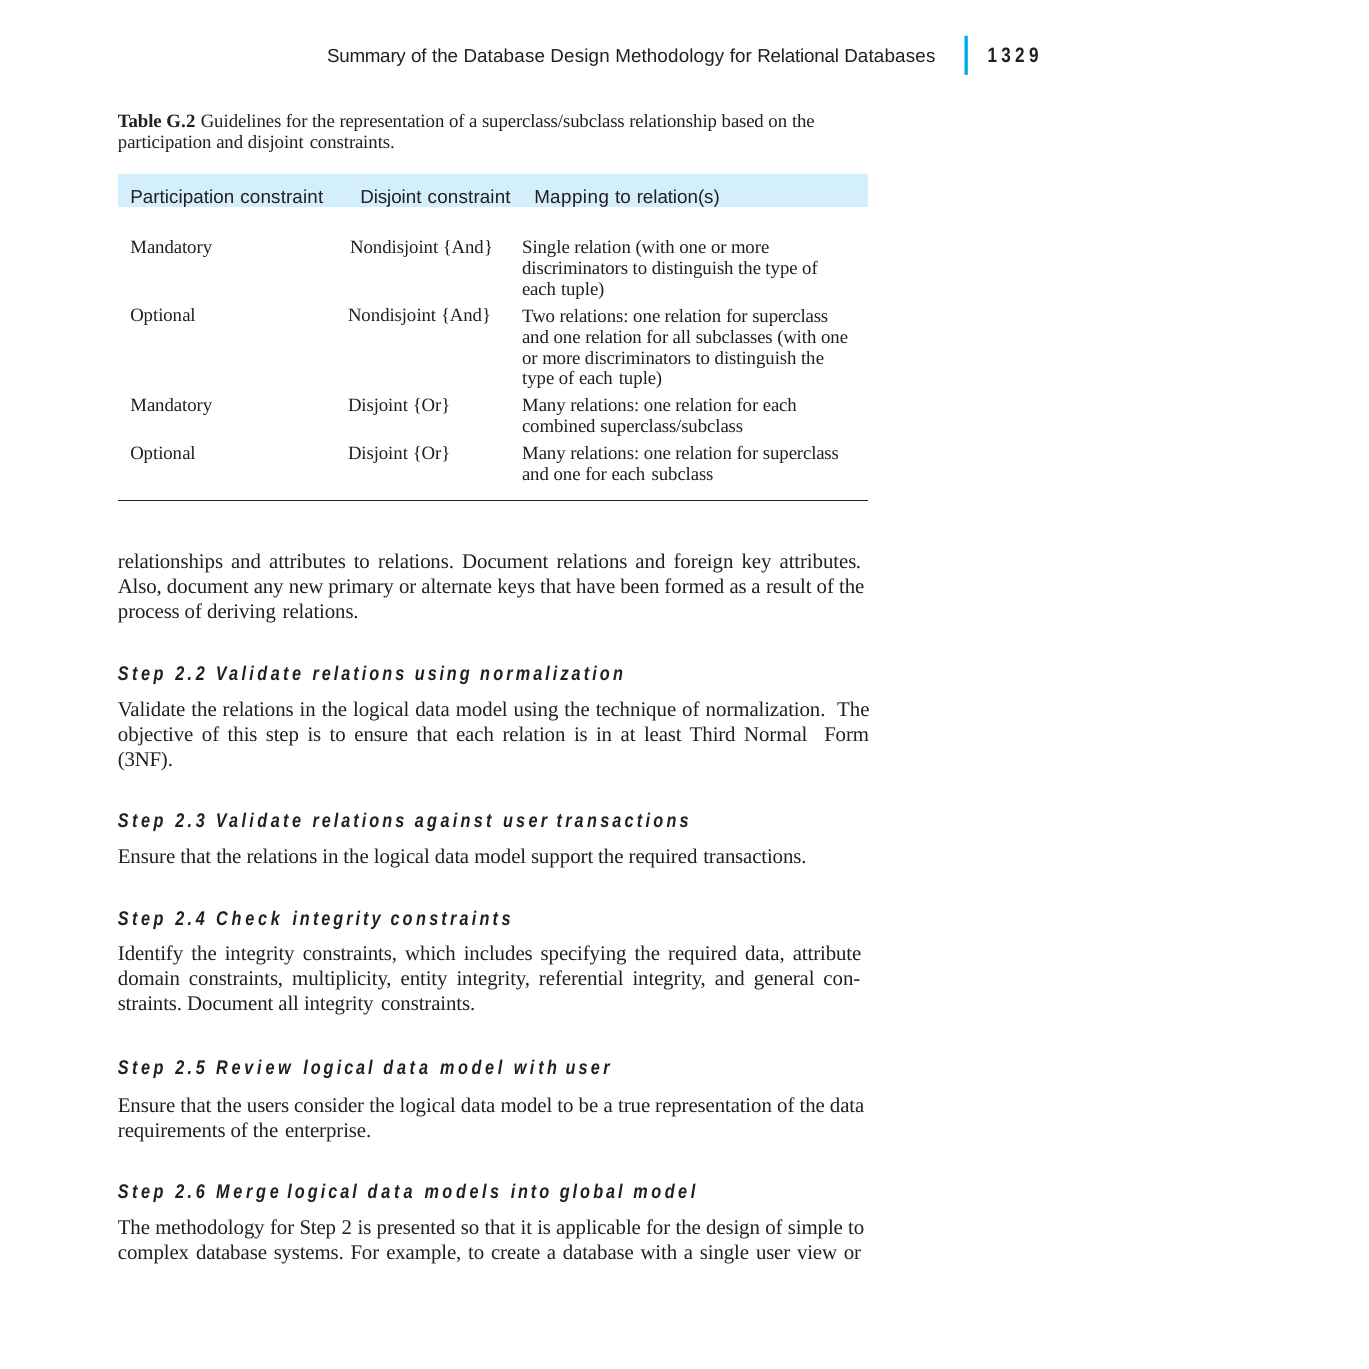

|
1329
Summary of the Database Design Methodology for Relational Databases
Table G.2 Guidelines for the representation of a superclass/subclass relationship based on the  participation and disjoint constraints.
Participation constraint	Disjoint constraint	Mapping to relation(s)
Mandatory	Nondisjoint {And}
Single relation (with one or more  discriminators to distinguish the type of  each tuple)
Two relations: one relation for superclass  and one relation for all subclasses (with one  or more discriminators to distinguish the  type of each tuple)
Many relations: one relation for each  combined superclass/subclass
Many relations: one relation for superclass  and one for each subclass
Optional
Nondisjoint {And}
Mandatory
Disjoint {Or}
Optional
Disjoint {Or}

relationships and attributes to relations. Document relations and foreign key attributes.  Also, document any new primary or alternate keys that have been formed as a result of the  process of deriving relations.

Step 2.2 Validate relations using normalization
Validate the relations in the logical data model using the technique of normalization.  The objective of this step is to ensure that each relation is in at least Third Normal  Form (3NF).

Step 2.3 Validate relations against user transactions
Ensure that the relations in the logical data model support the required transactions.

Step 2.4 Check integrity constraints
Identify the integrity constraints, which includes specifying the required data, attribute  domain constraints, multiplicity, entity integrity, referential integrity, and general con-  straints. Document all integrity constraints.

Step 2.5 Review logical data model with user
Ensure that the users consider the logical data model to be a true representation of the data  requirements of the enterprise.

Step 2.6 Merge logical data models into global model
The methodology for Step 2 is presented so that it is applicable for the design of simple to  complex database systems. For example, to create a database with a single user view or